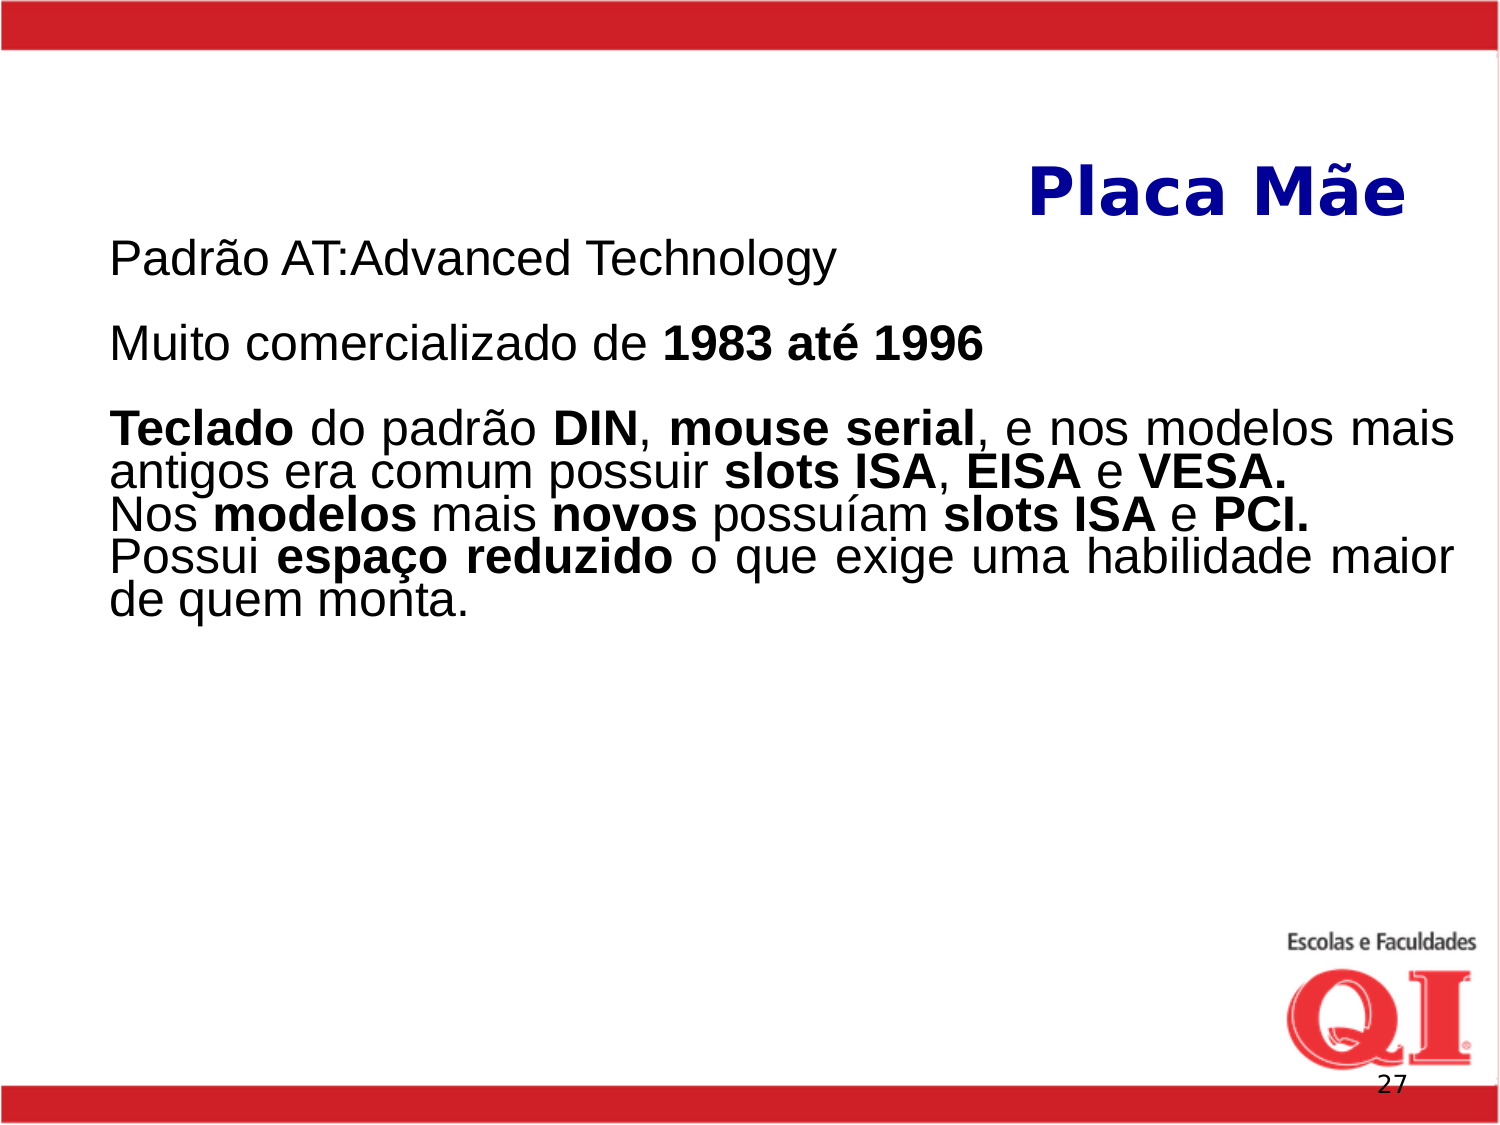

# Placa Mãe
Padrão AT:Advanced Technology

Muito comercializado de 1983 até 1996

Teclado do padrão DIN, mouse serial, e nos modelos mais antigos era comum possuir slots ISA, EISA e VESA.
Nos modelos mais novos possuíam slots ISA e PCI.
Possui espaço reduzido o que exige uma habilidade maior de quem monta.

27